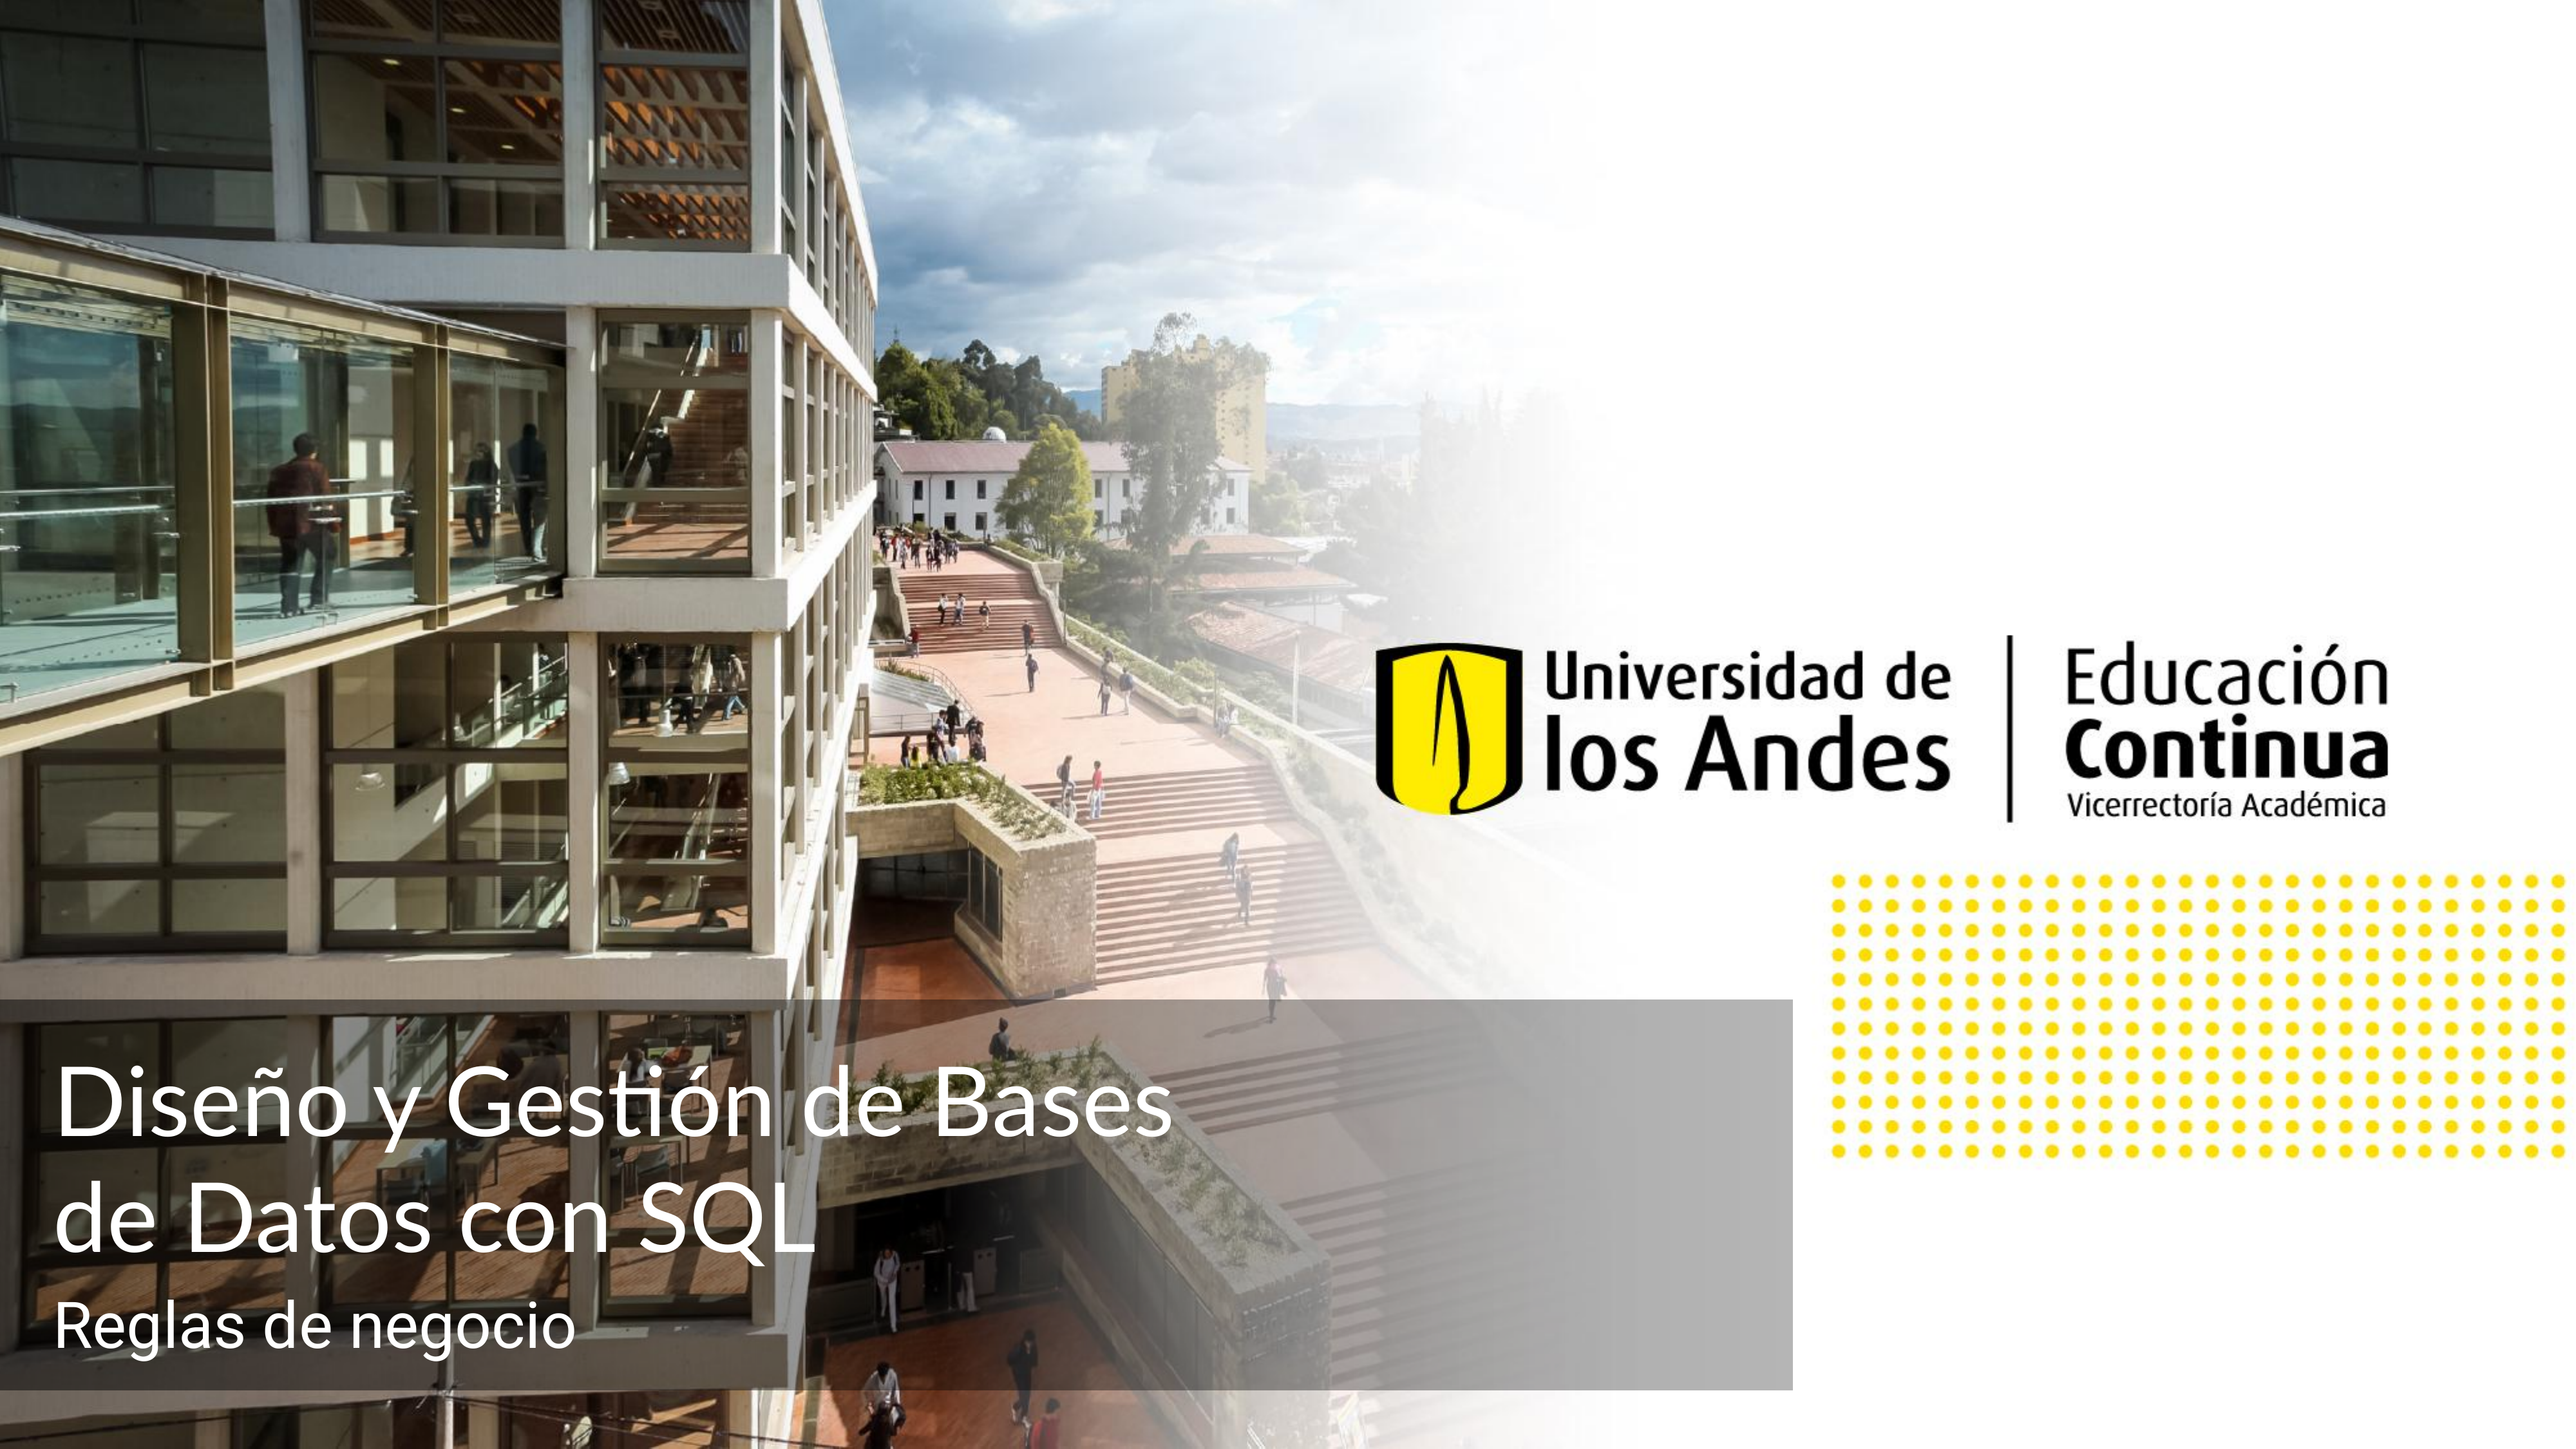

Diseño y Gestión de Bases de Datos con SQL
Reglas de negocio